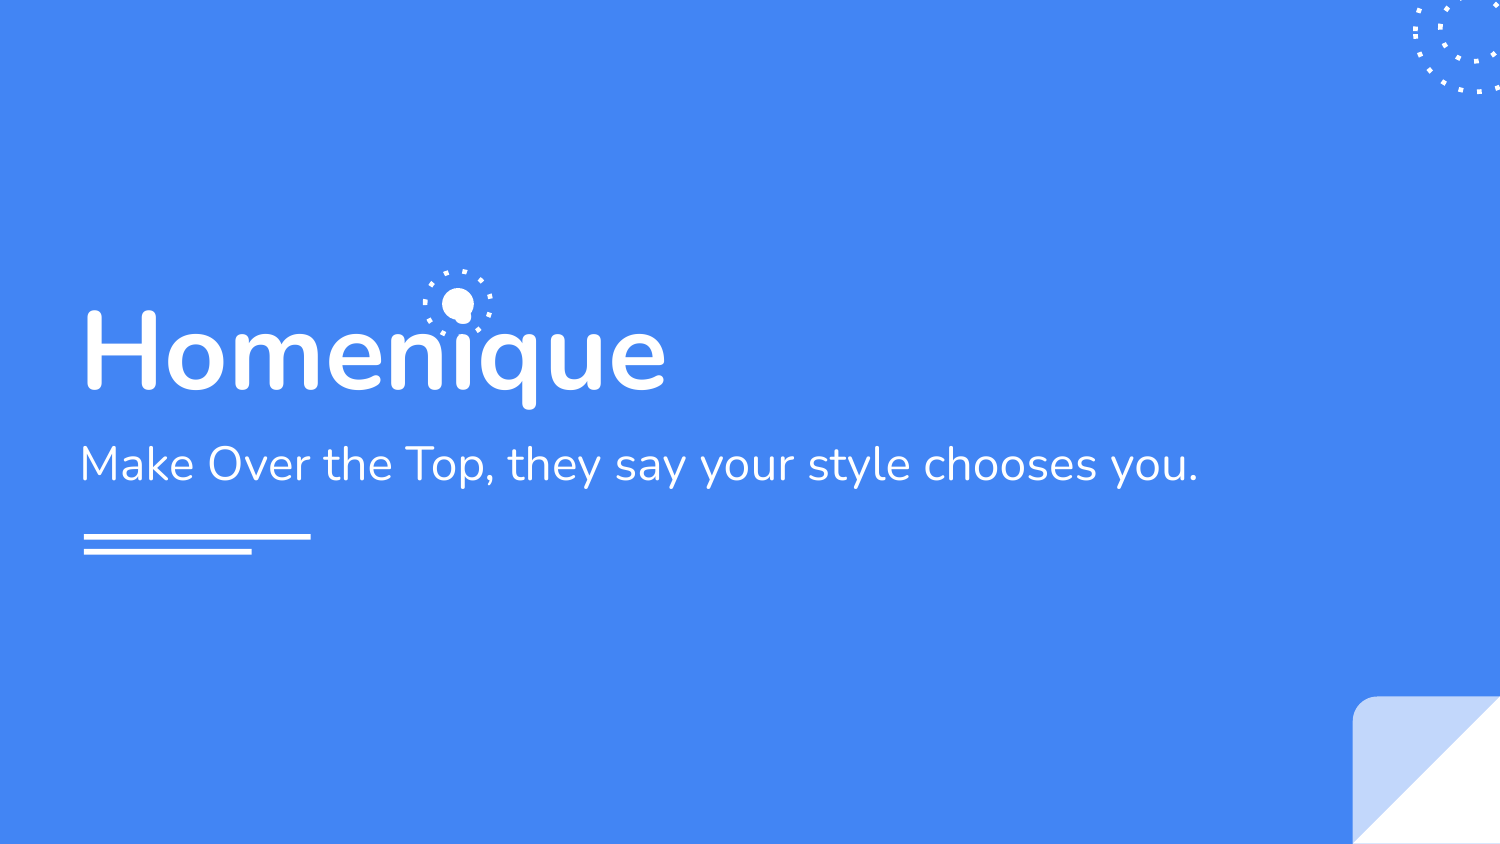

# Homenique
Make Over the Top, they say your style chooses you.